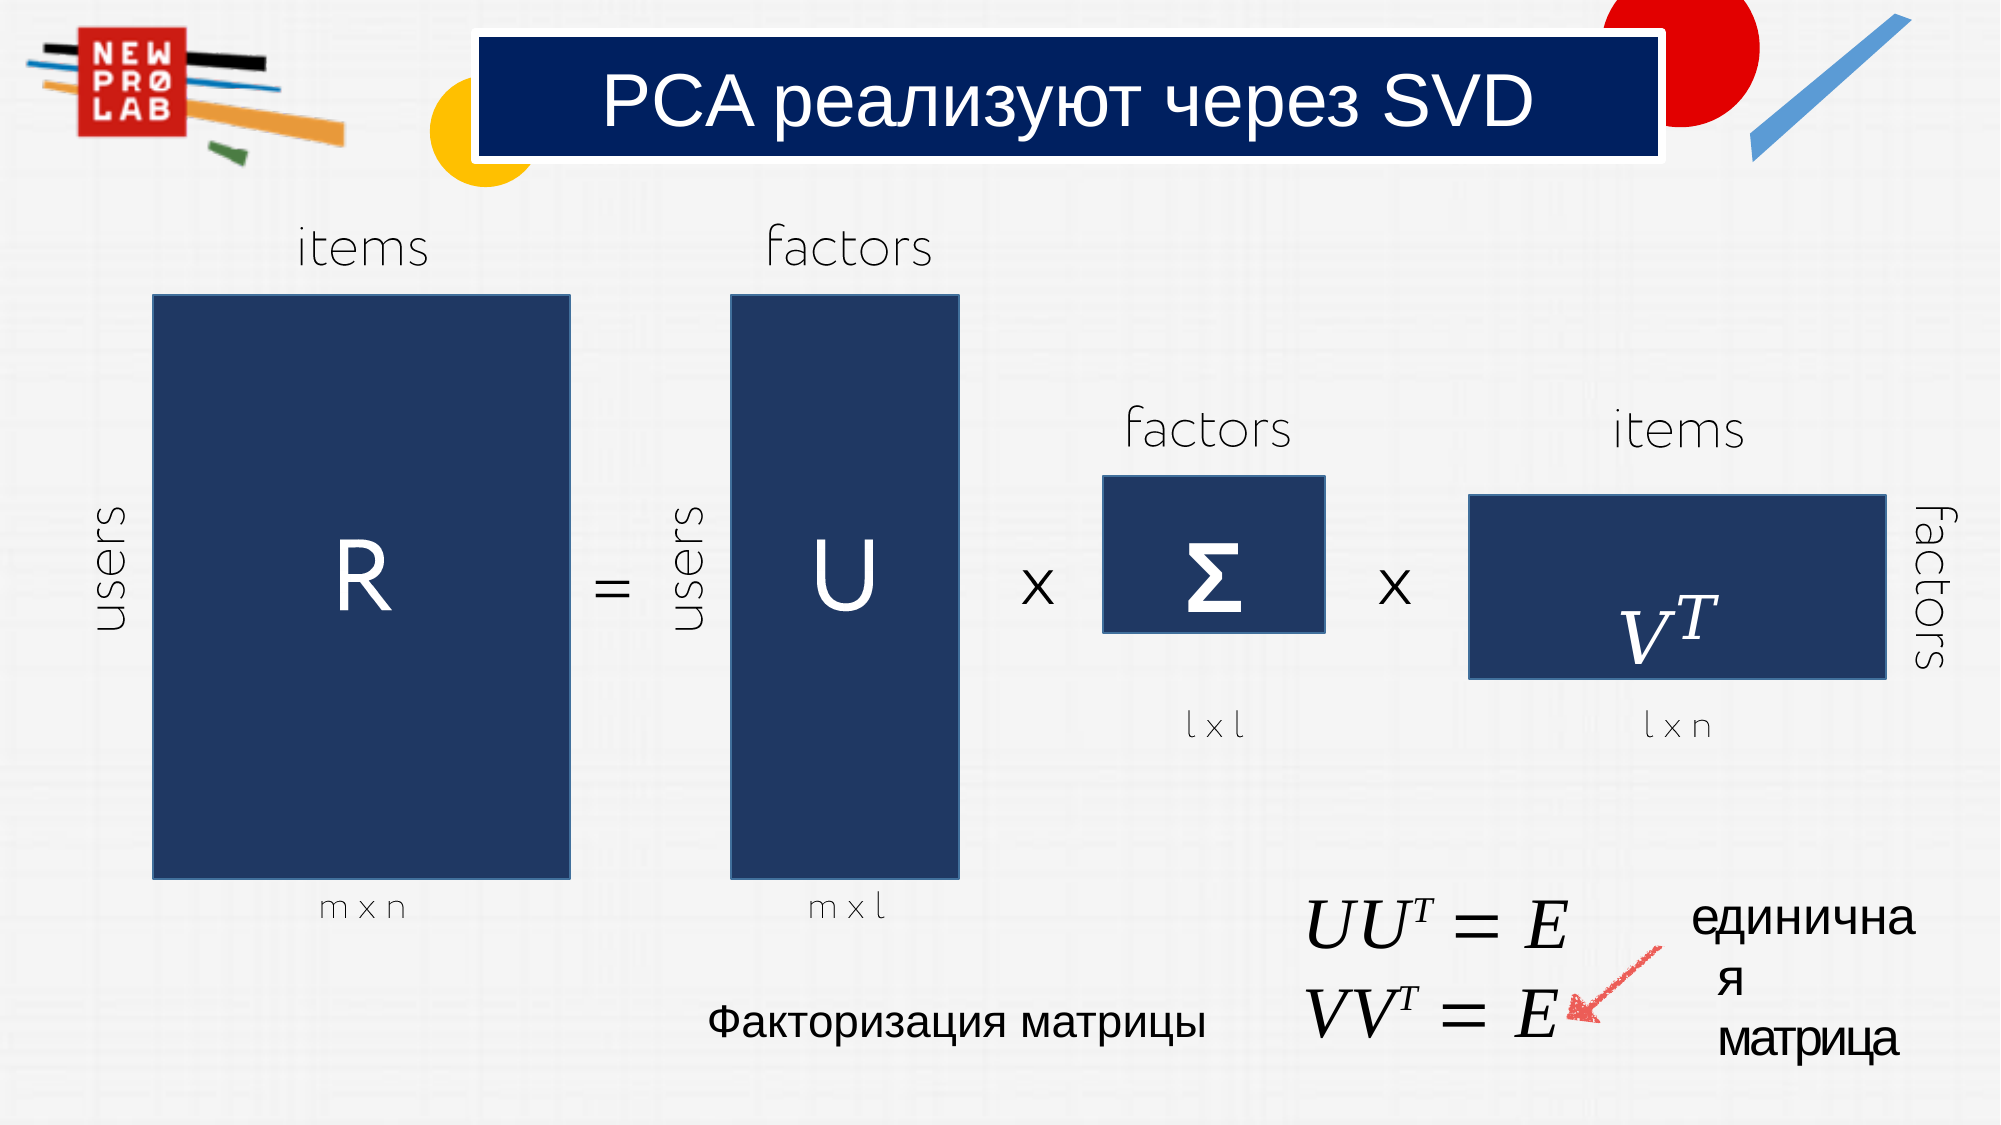

# PCA реализуют через SVD

Σ
𝑉𝑇

UUT = E
VVT = E
единичная  матрица

Факторизация матрицы